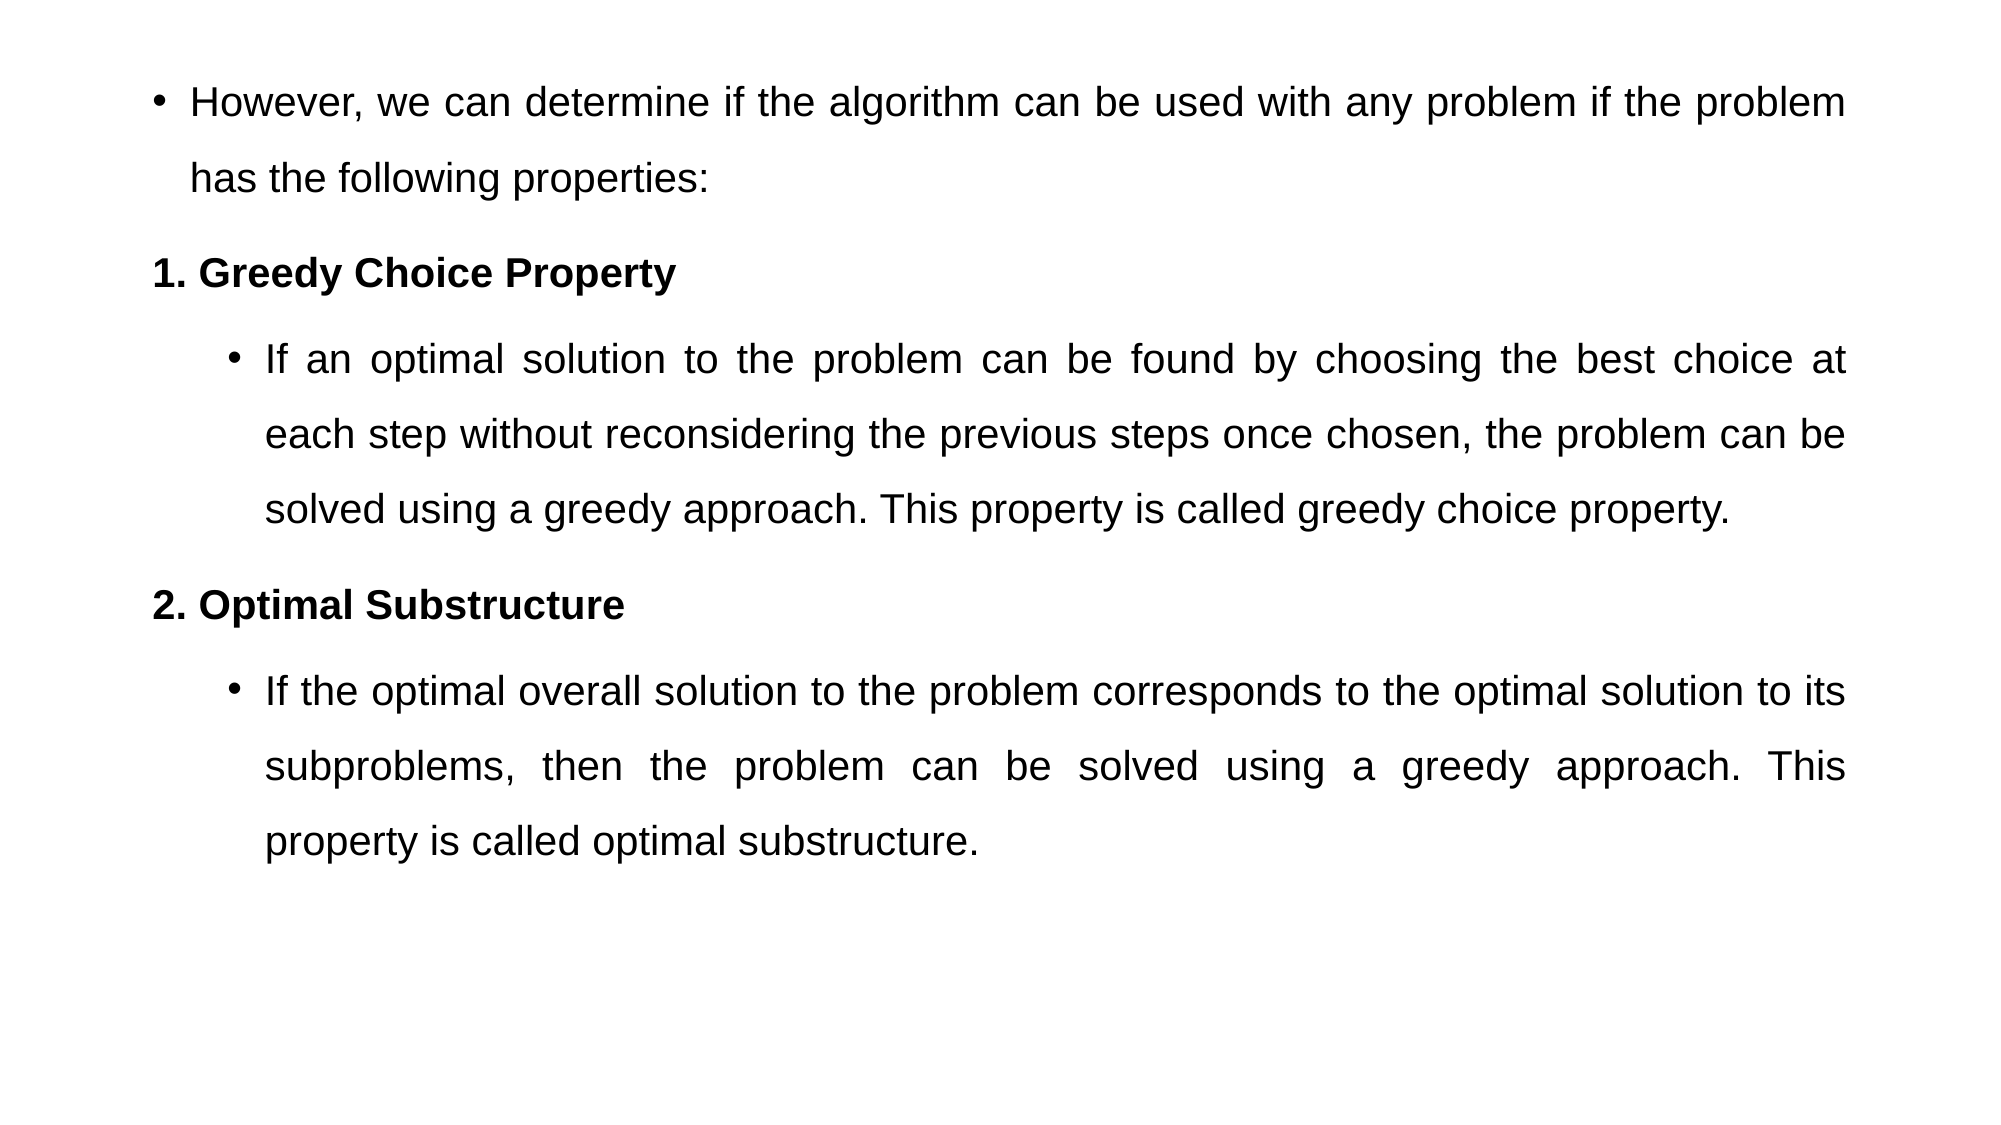

However, we can determine if the algorithm can be used with any problem if the problem has the following properties:
1. Greedy Choice Property
If an optimal solution to the problem can be found by choosing the best choice at each step without reconsidering the previous steps once chosen, the problem can be solved using a greedy approach. This property is called greedy choice property.
2. Optimal Substructure
If the optimal overall solution to the problem corresponds to the optimal solution to its subproblems, then the problem can be solved using a greedy approach. This property is called optimal substructure.